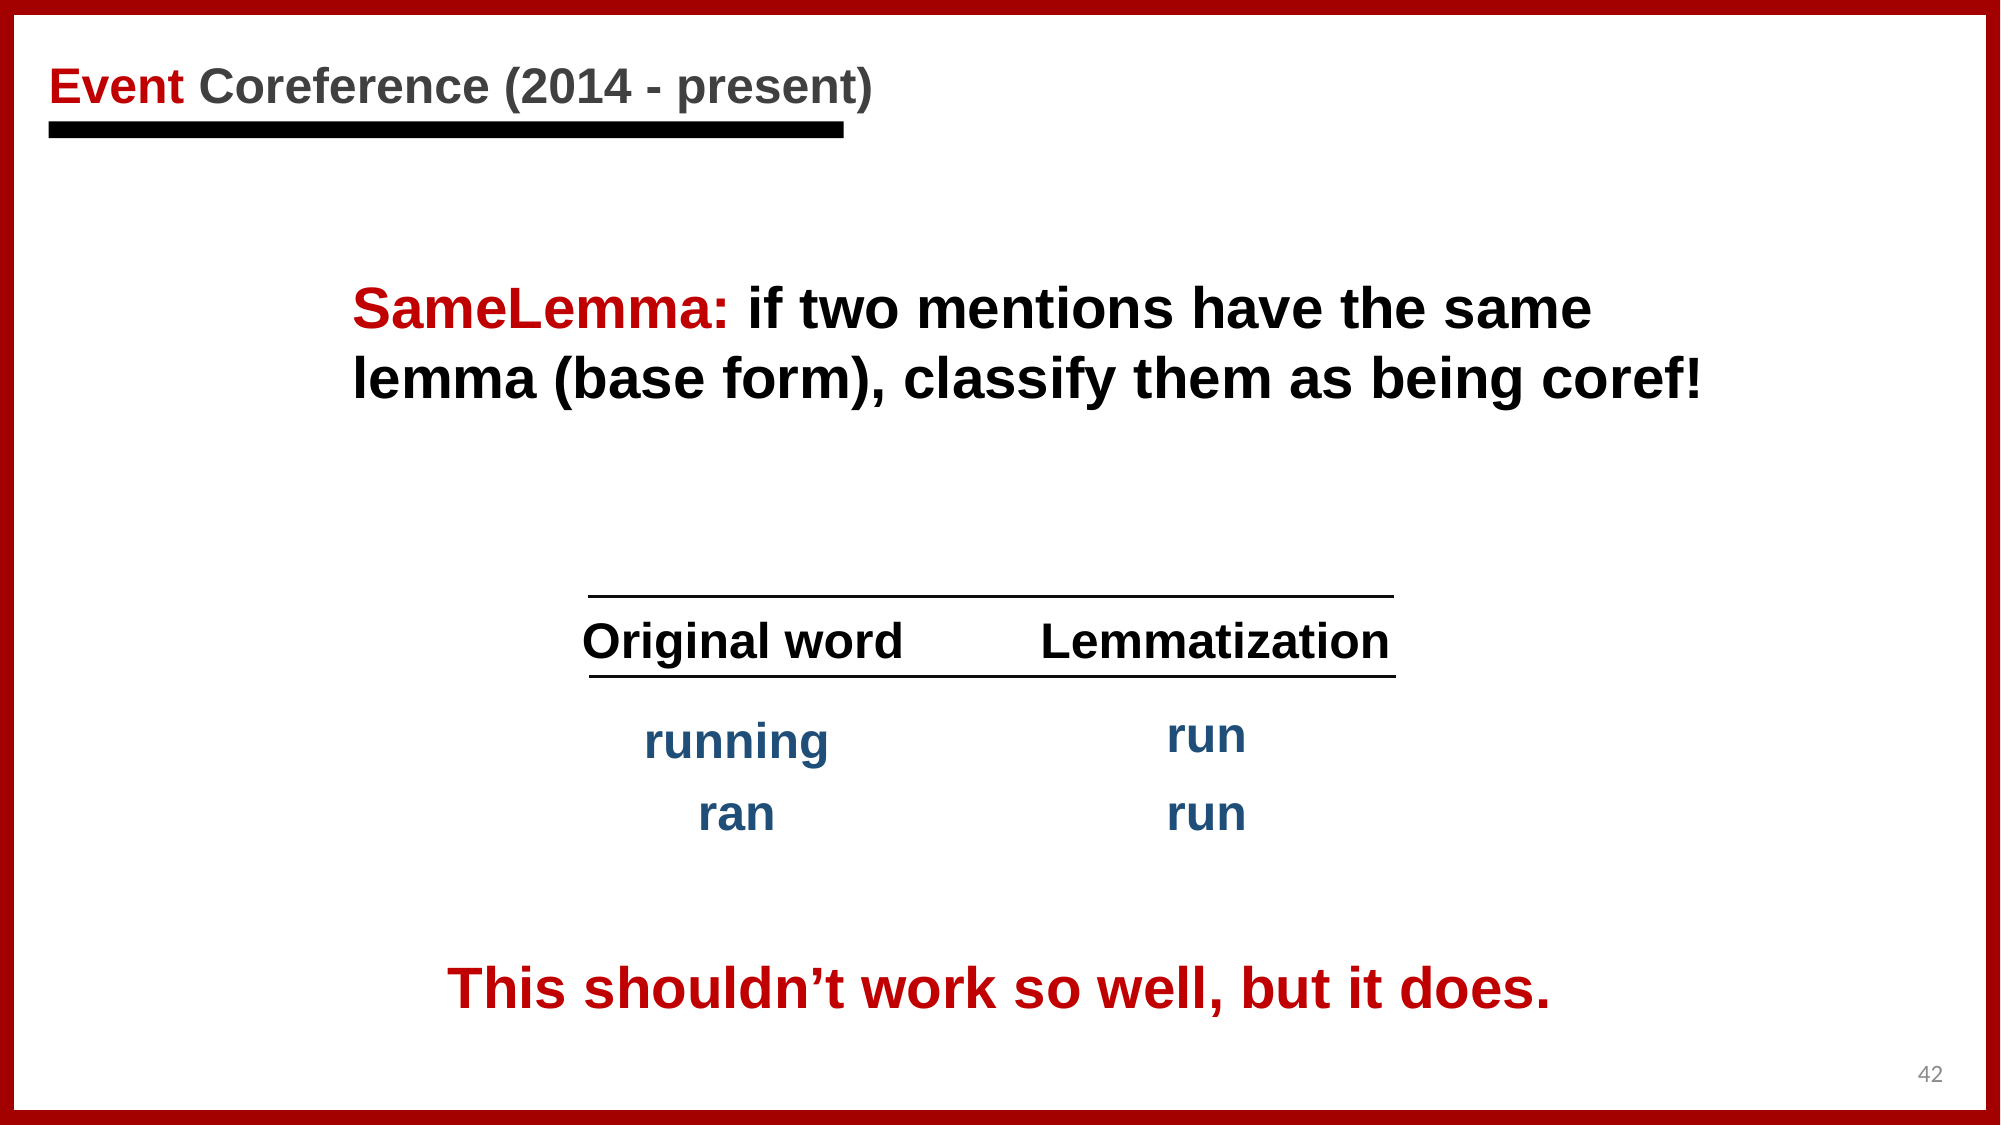

Event Coreference (2014 - present)

SameLemma: if two mentions have the same lemma (base form), classify them as being coref!
Original word
Lemmatization
run
running
ran
run
This shouldn’t work so well, but it does.
42